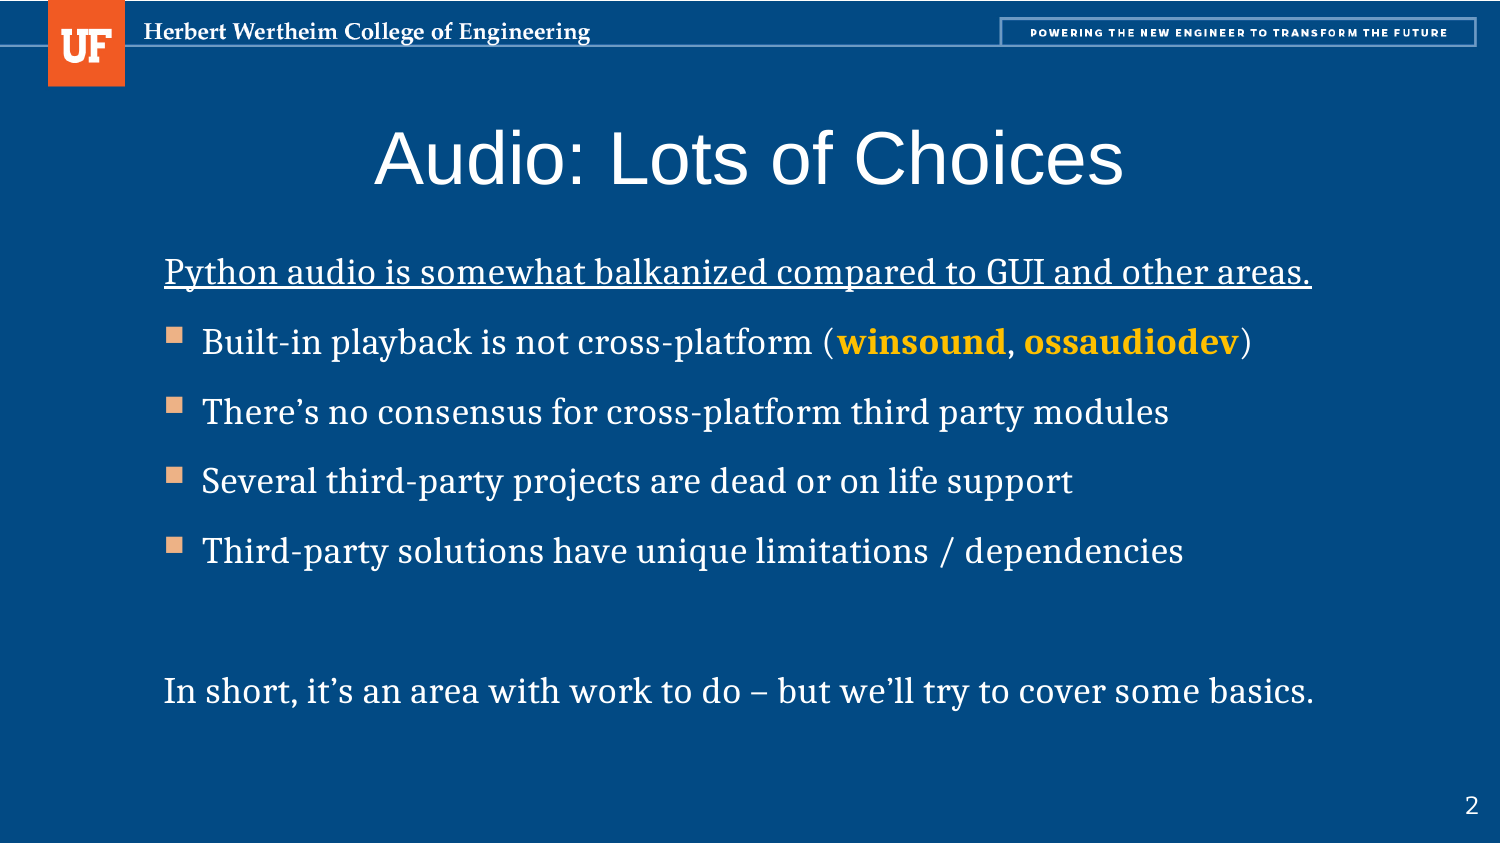

# Audio: Lots of Choices
Python audio is somewhat balkanized compared to GUI and other areas.
Built-in playback is not cross-platform (winsound, ossaudiodev)
There’s no consensus for cross-platform third party modules
Several third-party projects are dead or on life support
Third-party solutions have unique limitations / dependencies

In short, it’s an area with work to do – but we’ll try to cover some basics.
2